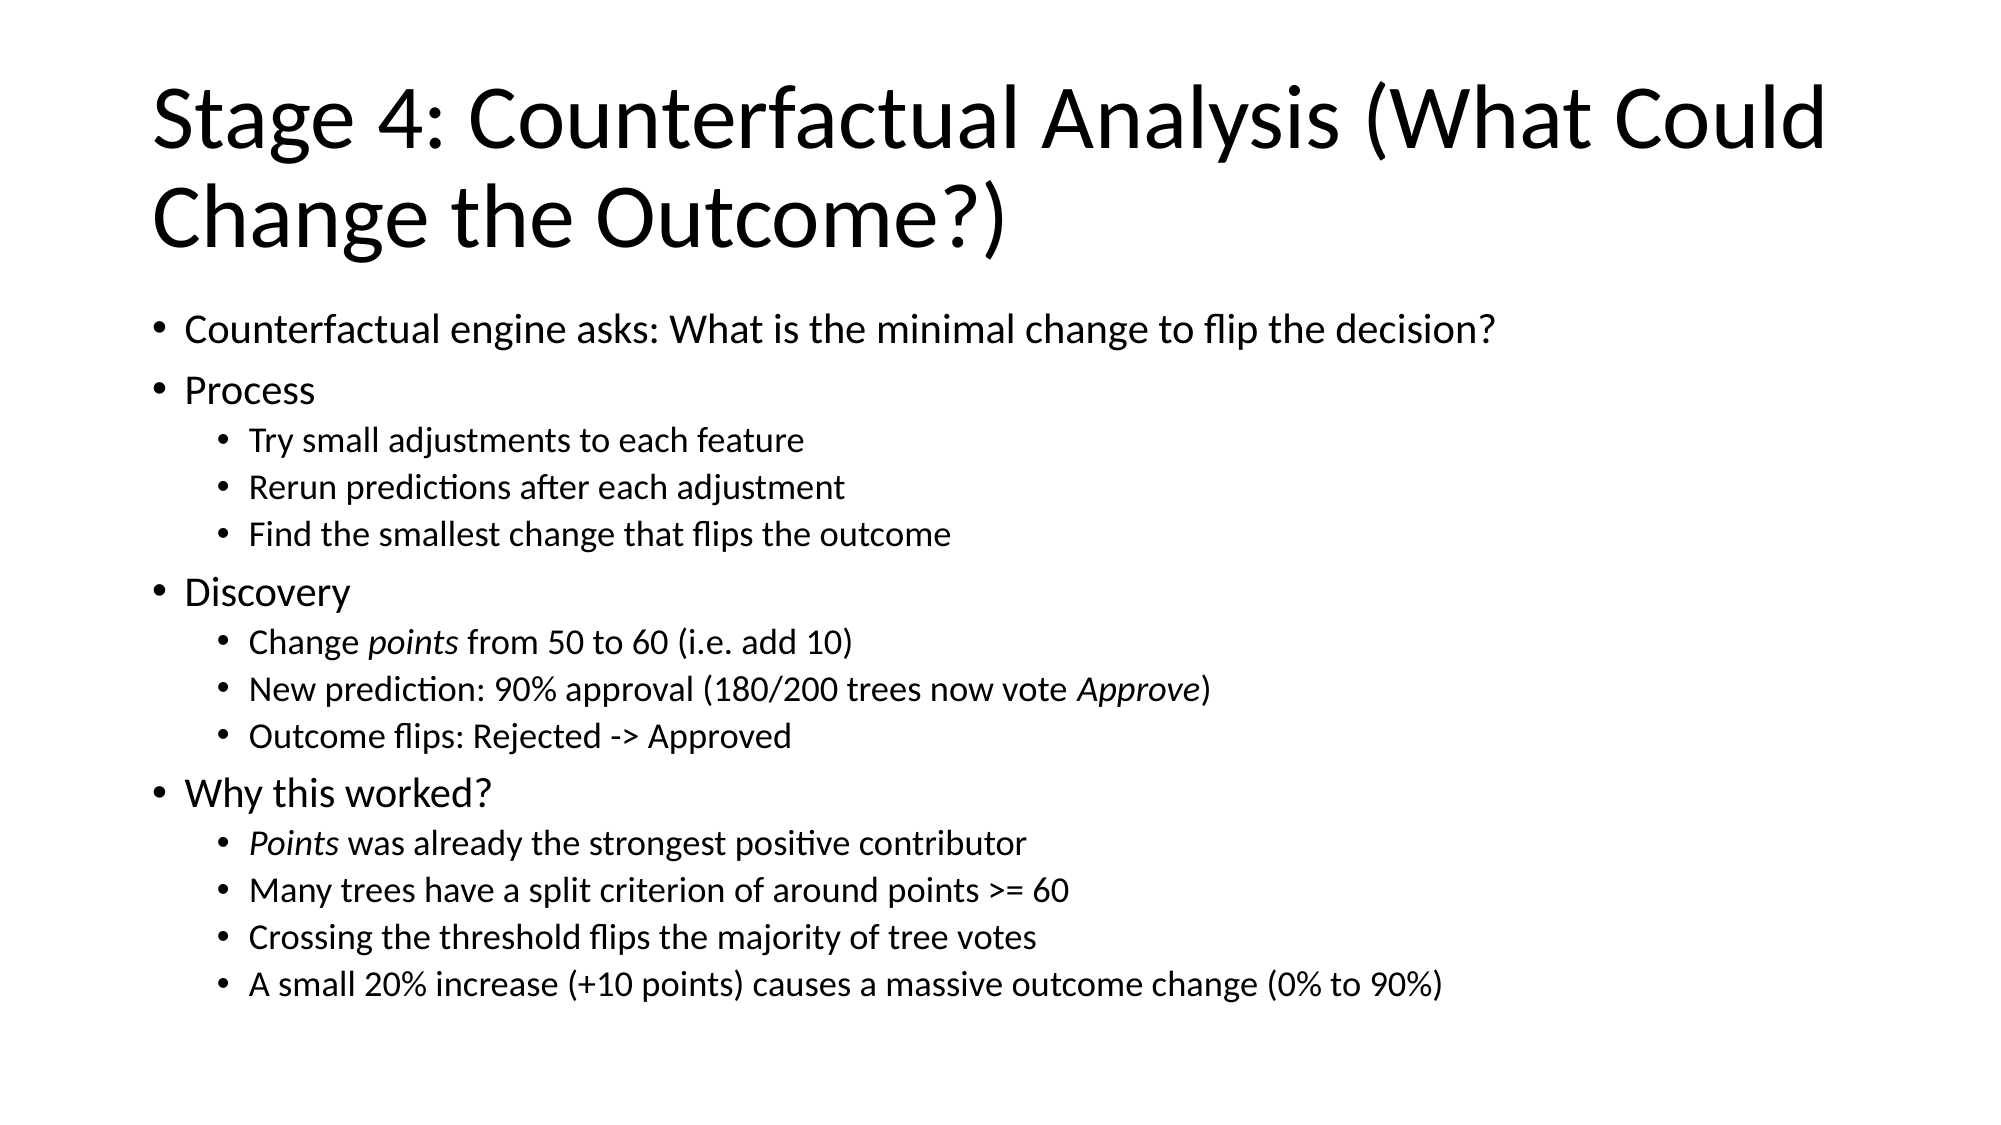

# Stage 4: Counterfactual Analysis (What Could Change the Outcome?)
Counterfactual engine asks: What is the minimal change to flip the decision?
Process
Try small adjustments to each feature
Rerun predictions after each adjustment
Find the smallest change that flips the outcome
Discovery
Change points from 50 to 60 (i.e. add 10)
New prediction: 90% approval (180/200 trees now vote Approve)
Outcome flips: Rejected -> Approved
Why this worked?
Points was already the strongest positive contributor
Many trees have a split criterion of around points >= 60
Crossing the threshold flips the majority of tree votes
A small 20% increase (+10 points) causes a massive outcome change (0% to 90%)